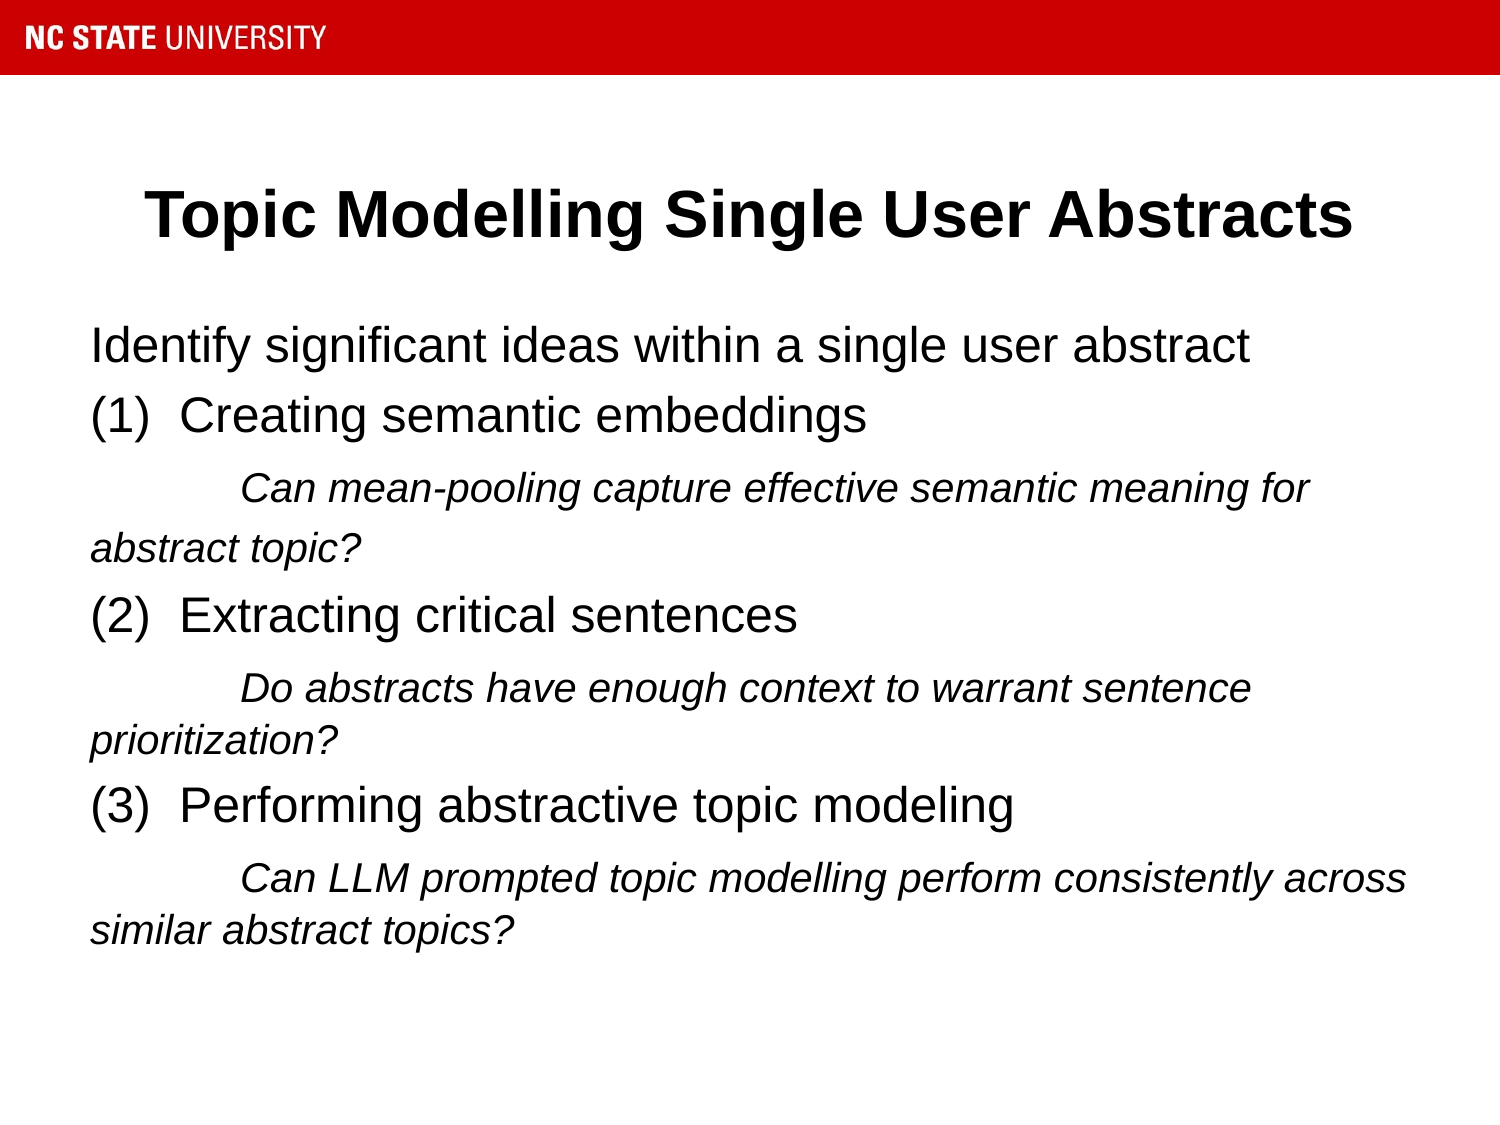

# Topic Modelling Single User Abstracts
Identify significant ideas within a single user abstract
(1)  Creating semantic embeddings
	Can mean-pooling capture effective semantic meaning for abstract topic?
(2)  Extracting critical sentences
	Do abstracts have enough context to warrant sentence prioritization?
(3)  Performing abstractive topic modeling
	Can LLM prompted topic modelling perform consistently across similar abstract topics?